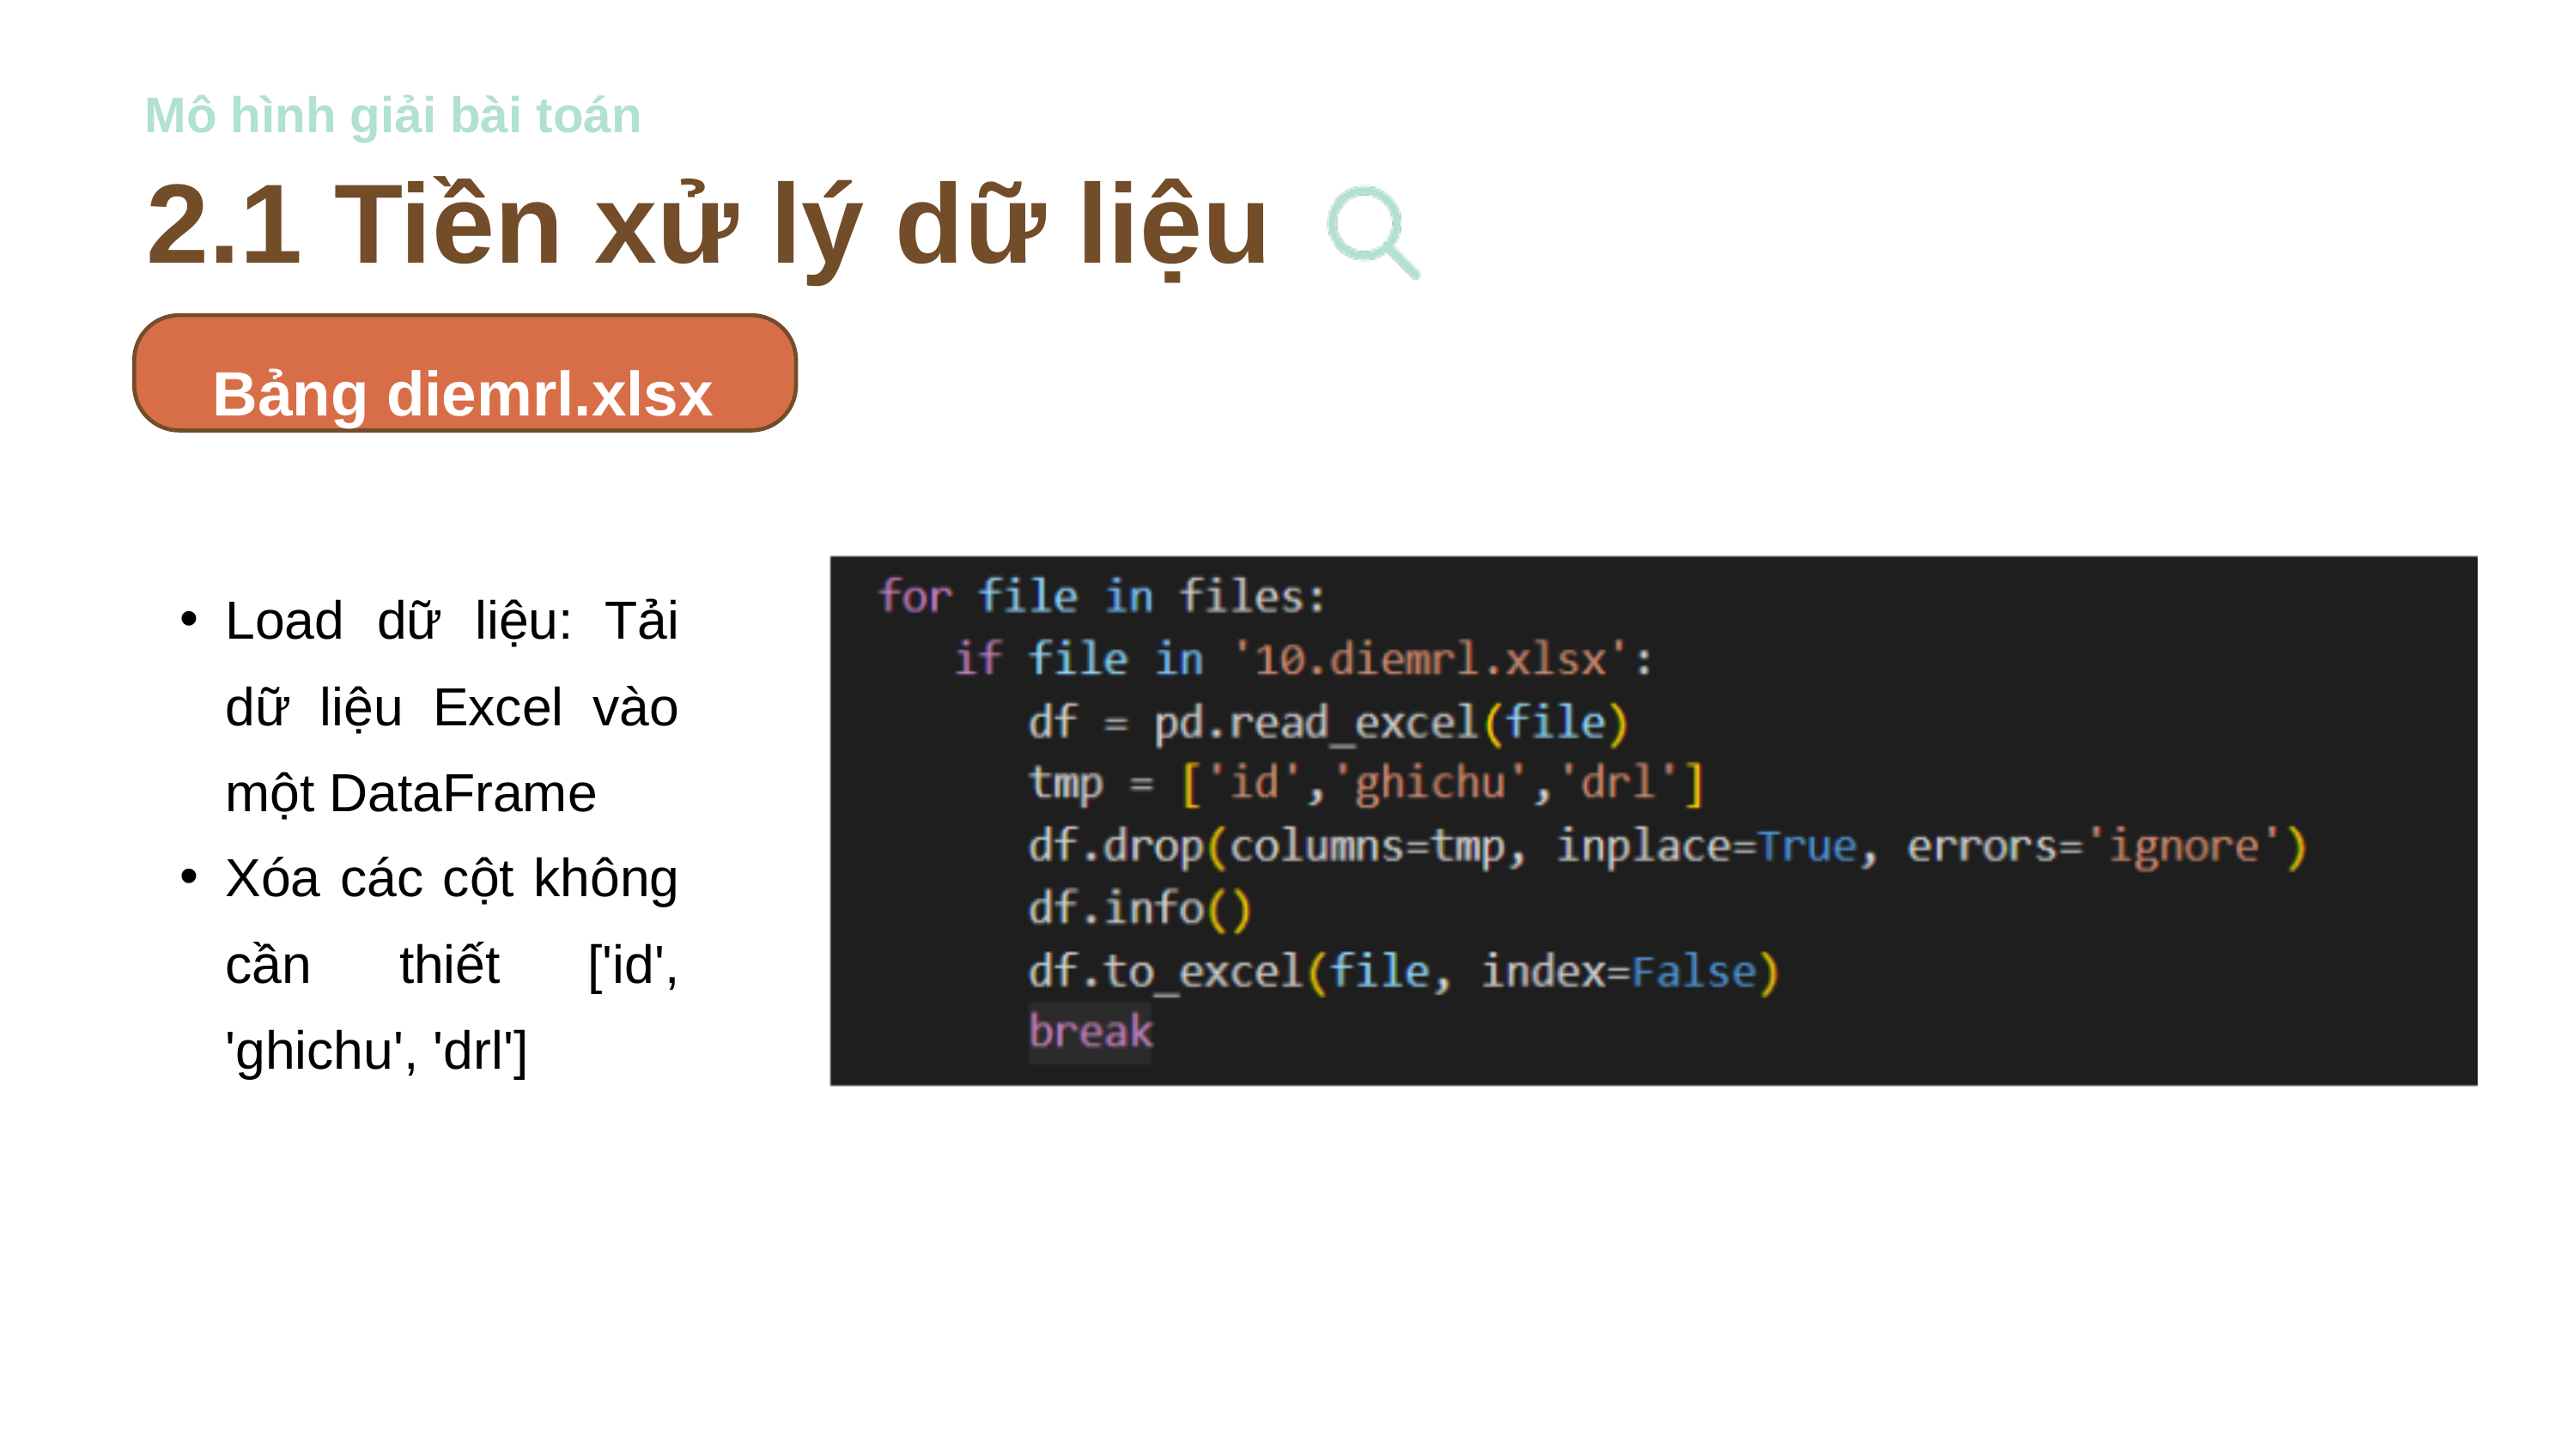

Mô hình giải bài toán
2.1 Tiền xử lý dữ liệu

Bảng diemrl.xlsx

Load dữ liệu: Tải dữ liệu Excel vào một DataFrame
Xóa các cột không cần thiết ['id', 'ghichu', 'drl']